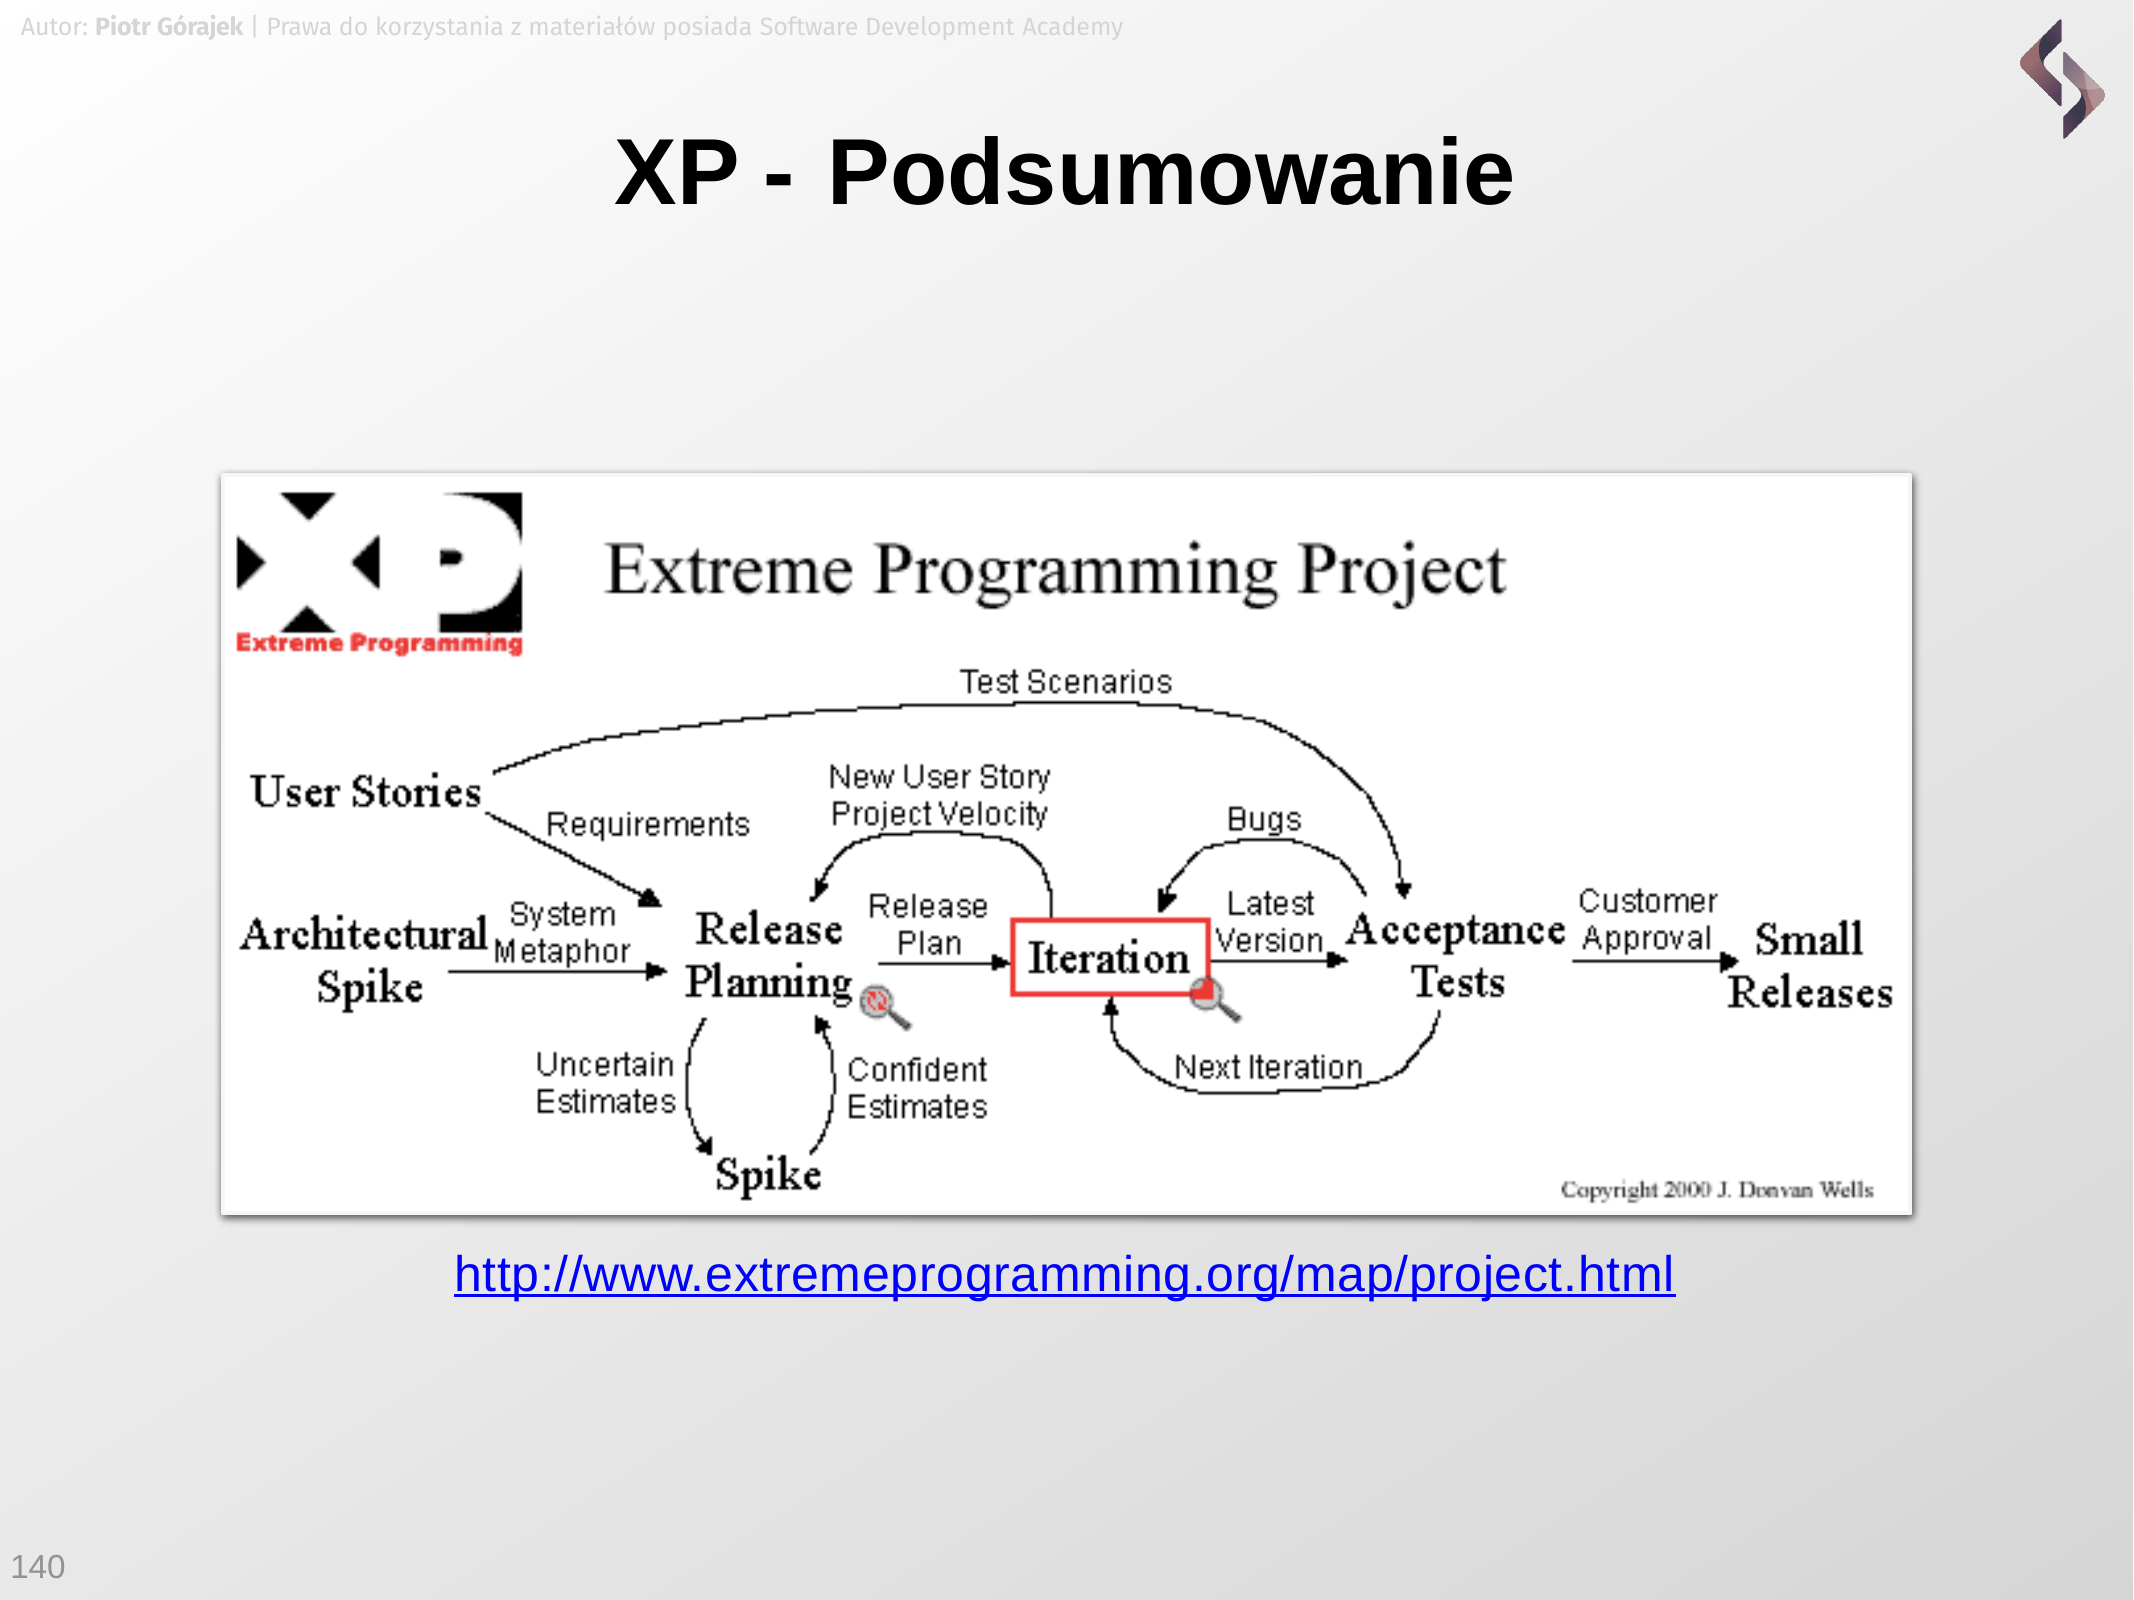

Autor: Piotr Górajek | Prawa do korzystania z materiałów posiada Software Development Academy
# XP - Podsumowanie

http://www.extremeprogramming.org/map/project.html
140